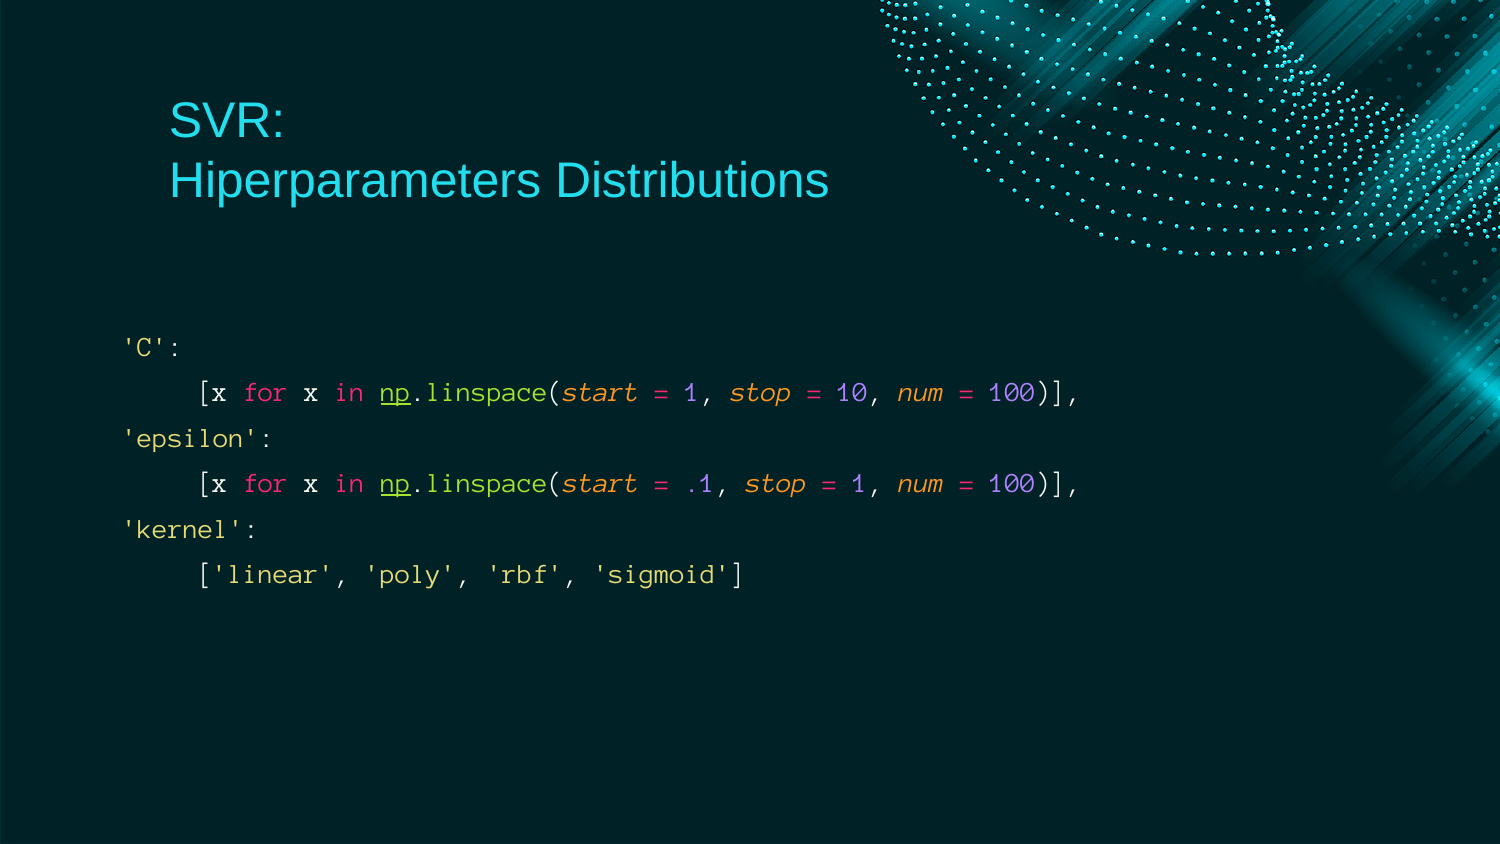

SVR:
Hiperparameters Distributions
'C':
[x for x in np.linspace(start = 1, stop = 10, num = 100)],
'epsilon':
[x for x in np.linspace(start = .1, stop = 1, num = 100)],
'kernel':
['linear', 'poly', 'rbf', 'sigmoid']